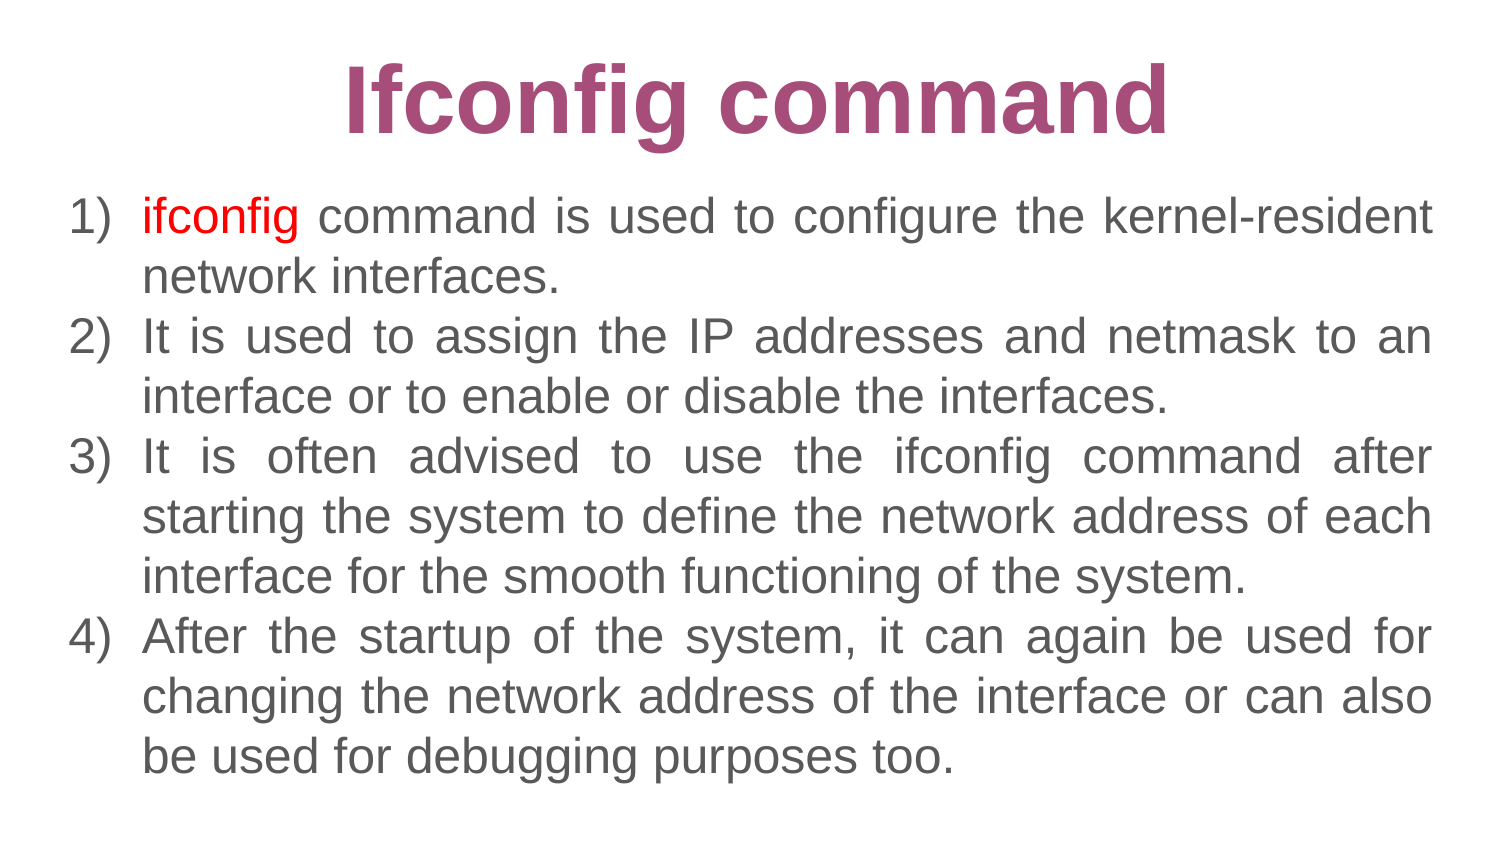

# Ifconfig command
ifconfig command is used to configure the kernel-resident network interfaces.
It is used to assign the IP addresses and netmask to an interface or to enable or disable the interfaces.
It is often advised to use the ifconfig command after starting the system to define the network address of each interface for the smooth functioning of the system.
After the startup of the system, it can again be used for changing the network address of the interface or can also be used for debugging purposes too.